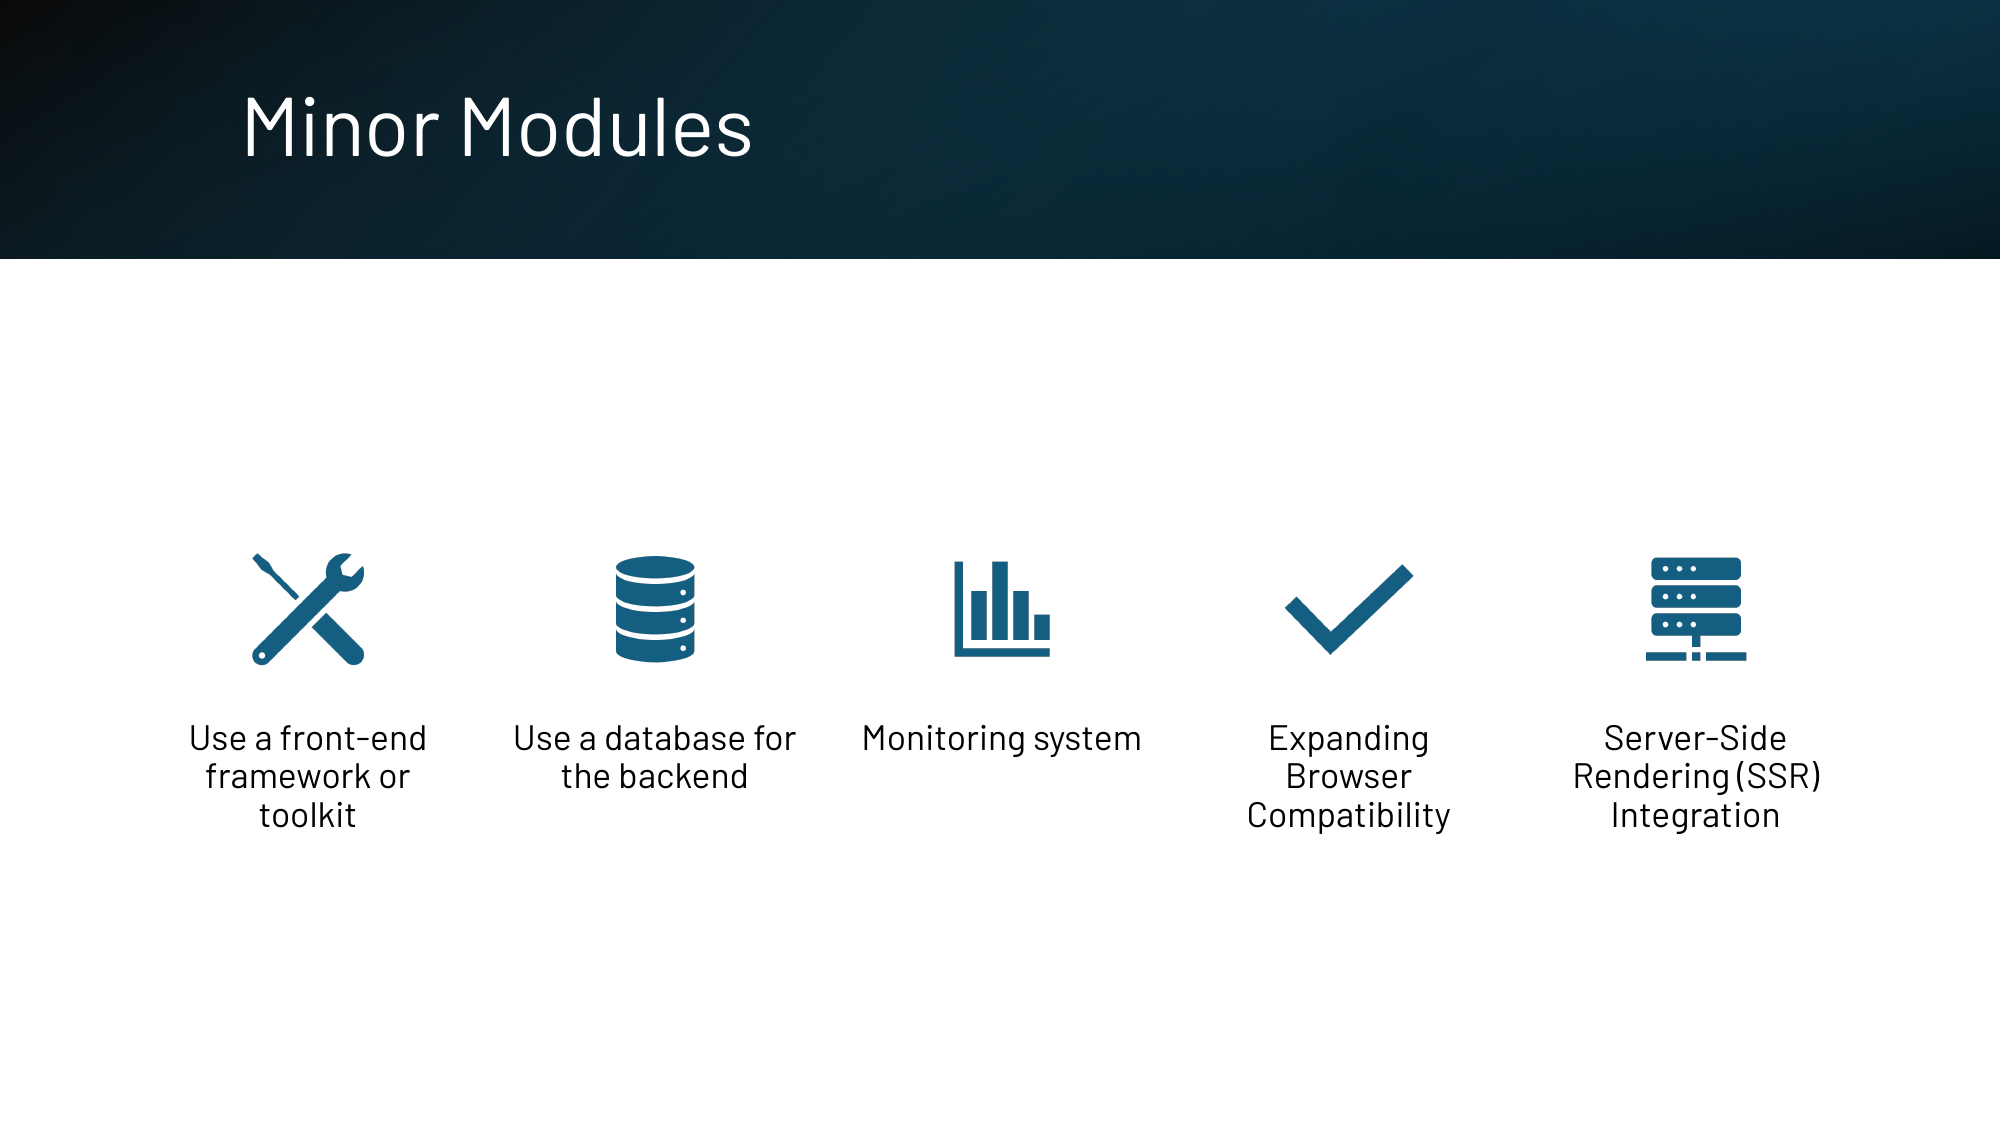

CLI Client (Terminal-based game interface)
AI Opponent (Machine learning-based Pong bot)
Web Application Firewall (ModSecurity + Nginx)
Vault Integration (HashiCorp secrets management)
ELK Logging (Elasticsearch, Logstash, Kibana)
Prometheus Monitoring (Metrics and alerting)
GDPR Compliance (Data export, deletion, consent)
2FA Authentication (TOTP authenticator support)
HTTP-Only Cookies (Secure session management)
Microservices Architecture (4 independent services)
Campaign & Leaderboards (Global rankings system)

# Minor Modules
Use a front-end framework or toolkit
Use a database for the backend
Monitoring system
Expanding Browser Compatibility
Server-Side Rendering (SSR) Integration